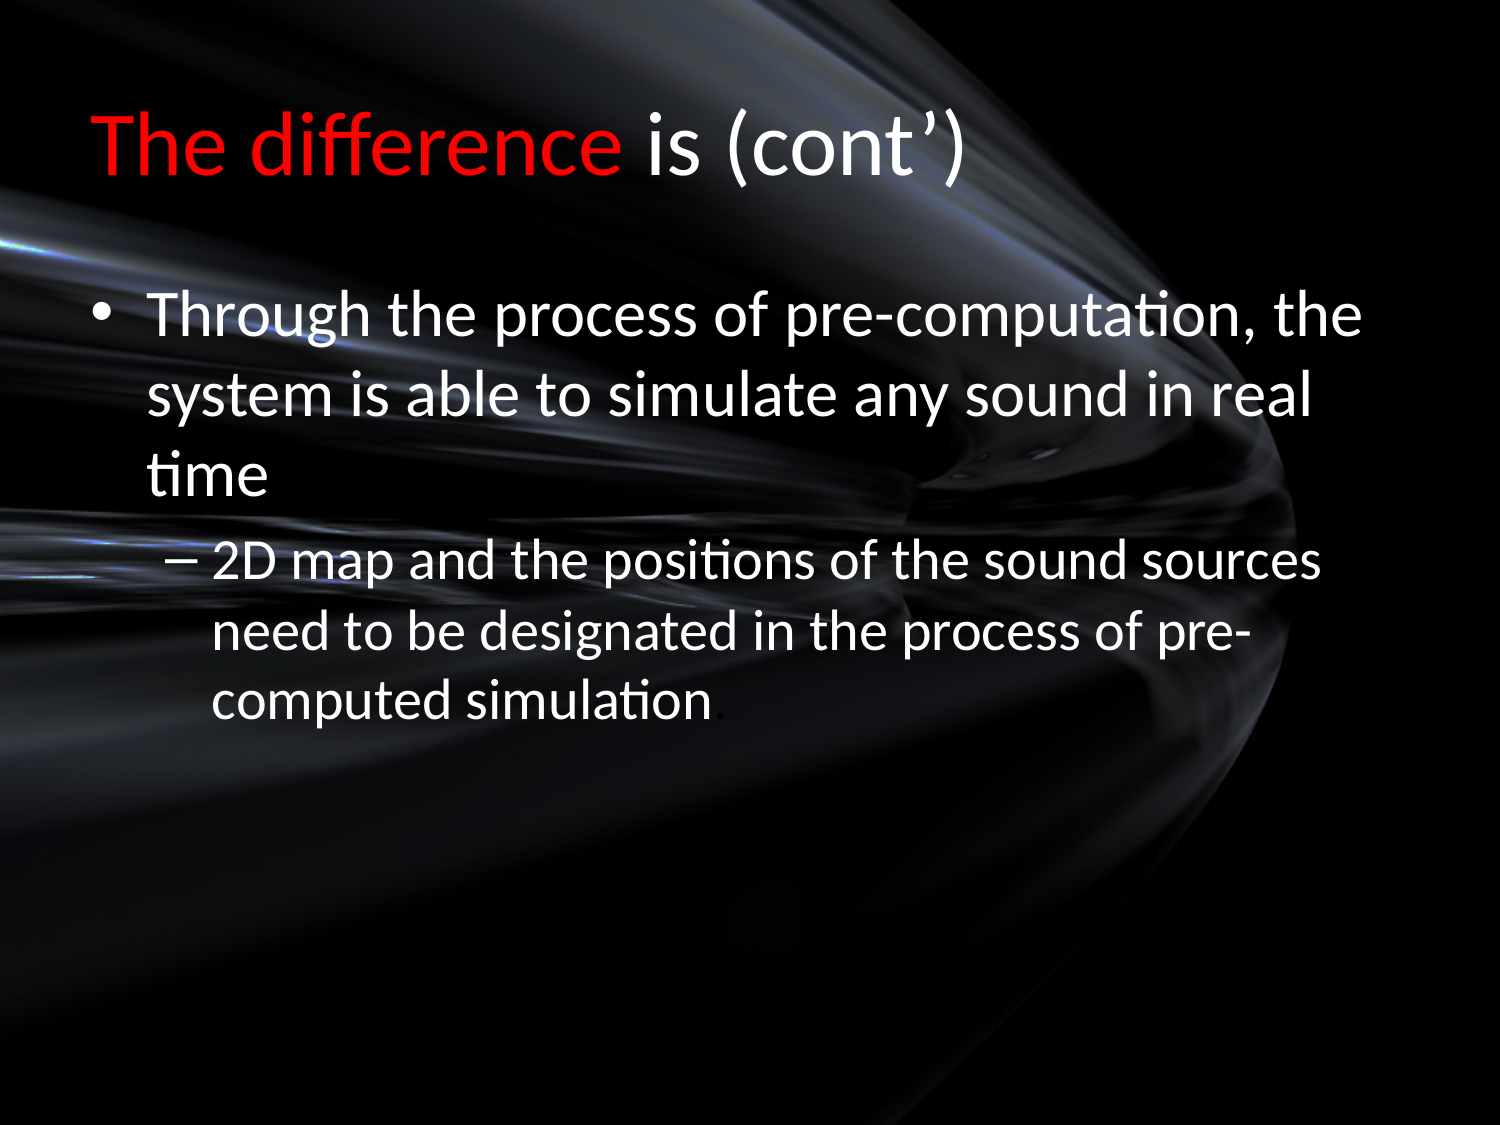

# The difference is (cont’)
Through the process of pre-computation, the system is able to simulate any sound in real time
2D map and the positions of the sound sources need to be designated in the process of pre-computed simulation.